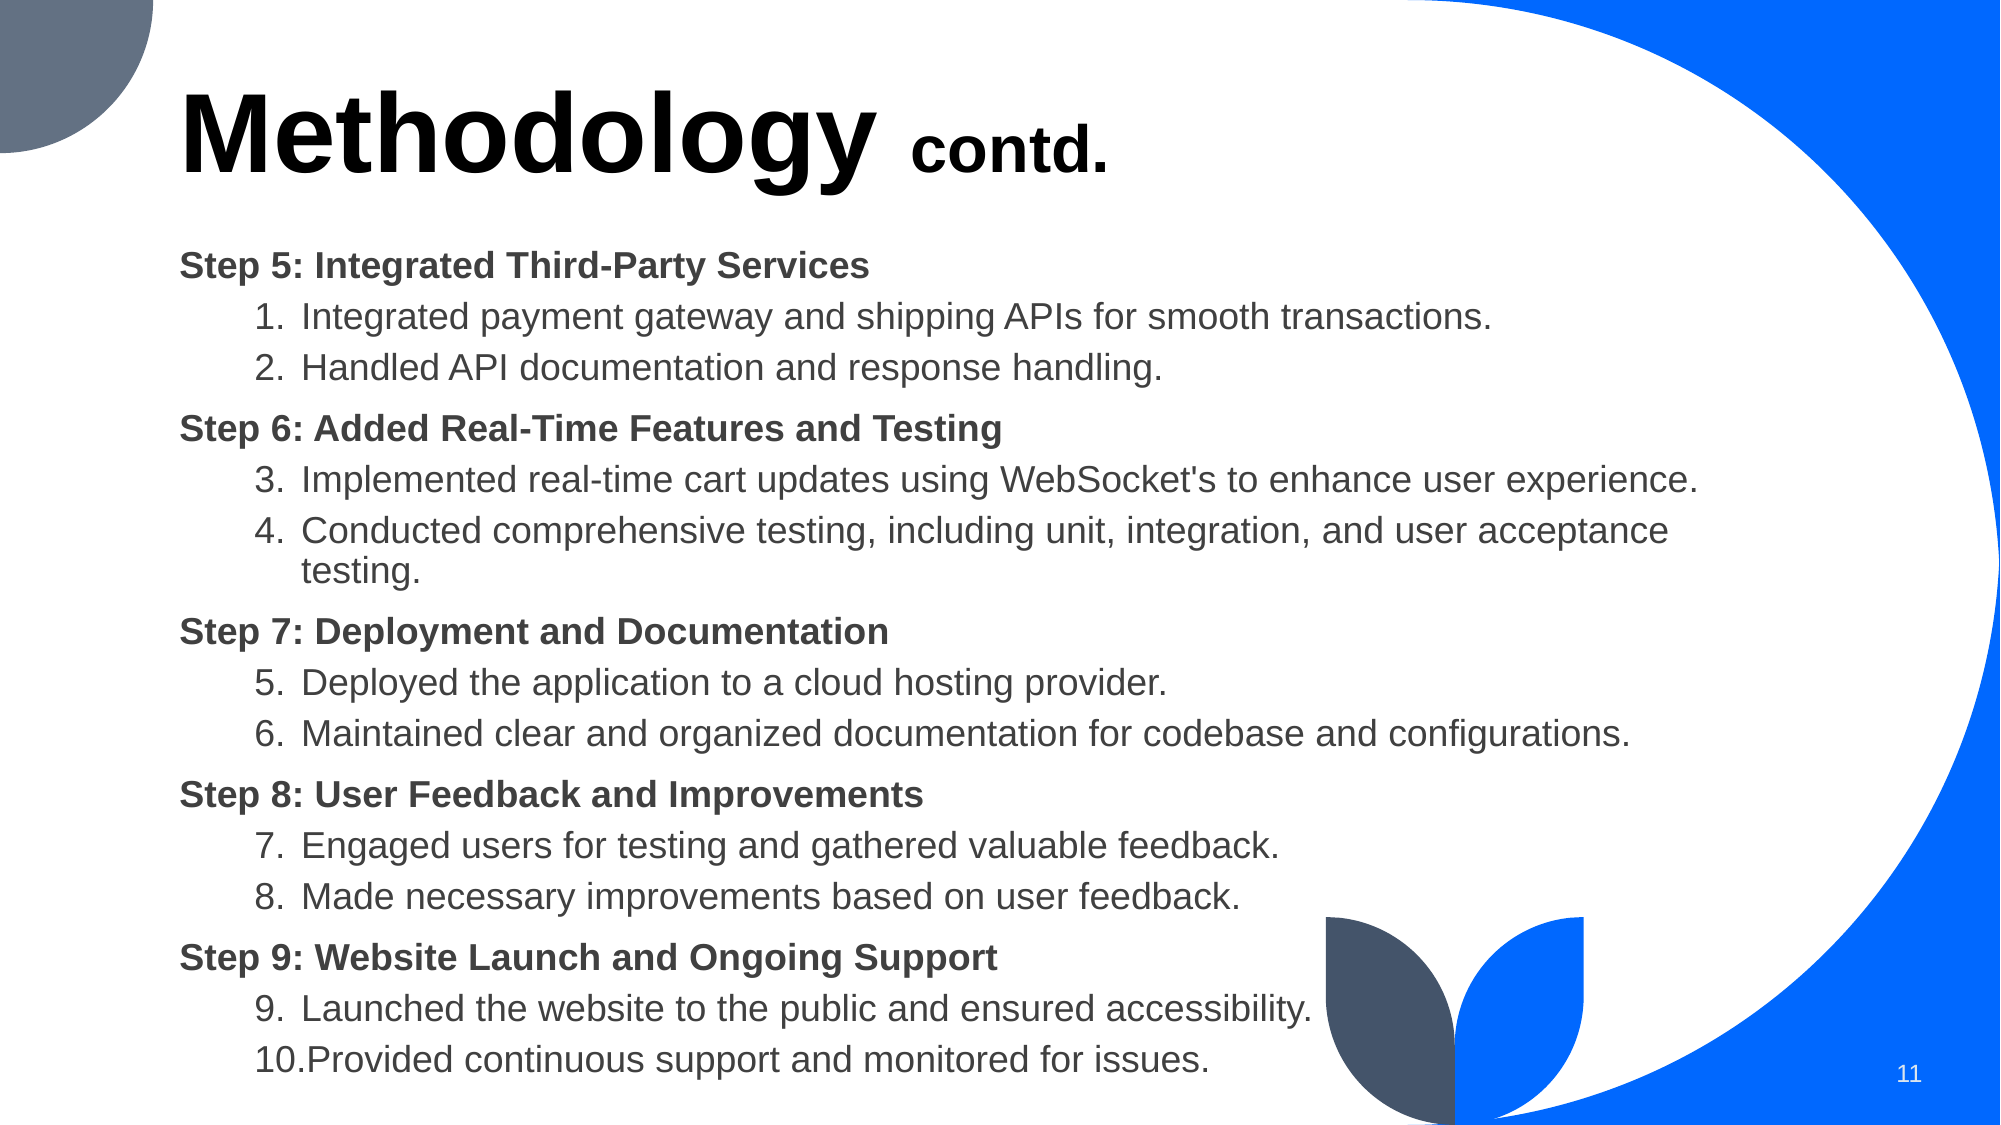

# Methodology contd.
Step 5: Integrated Third-Party Services
Integrated payment gateway and shipping APIs for smooth transactions.
Handled API documentation and response handling.
Step 6: Added Real-Time Features and Testing
Implemented real-time cart updates using WebSocket's to enhance user experience.
Conducted comprehensive testing, including unit, integration, and user acceptance testing.
Step 7: Deployment and Documentation
Deployed the application to a cloud hosting provider.
Maintained clear and organized documentation for codebase and configurations.
Step 8: User Feedback and Improvements
Engaged users for testing and gathered valuable feedback.
Made necessary improvements based on user feedback.
Step 9: Website Launch and Ongoing Support
Launched the website to the public and ensured accessibility.
Provided continuous support and monitored for issues.
11